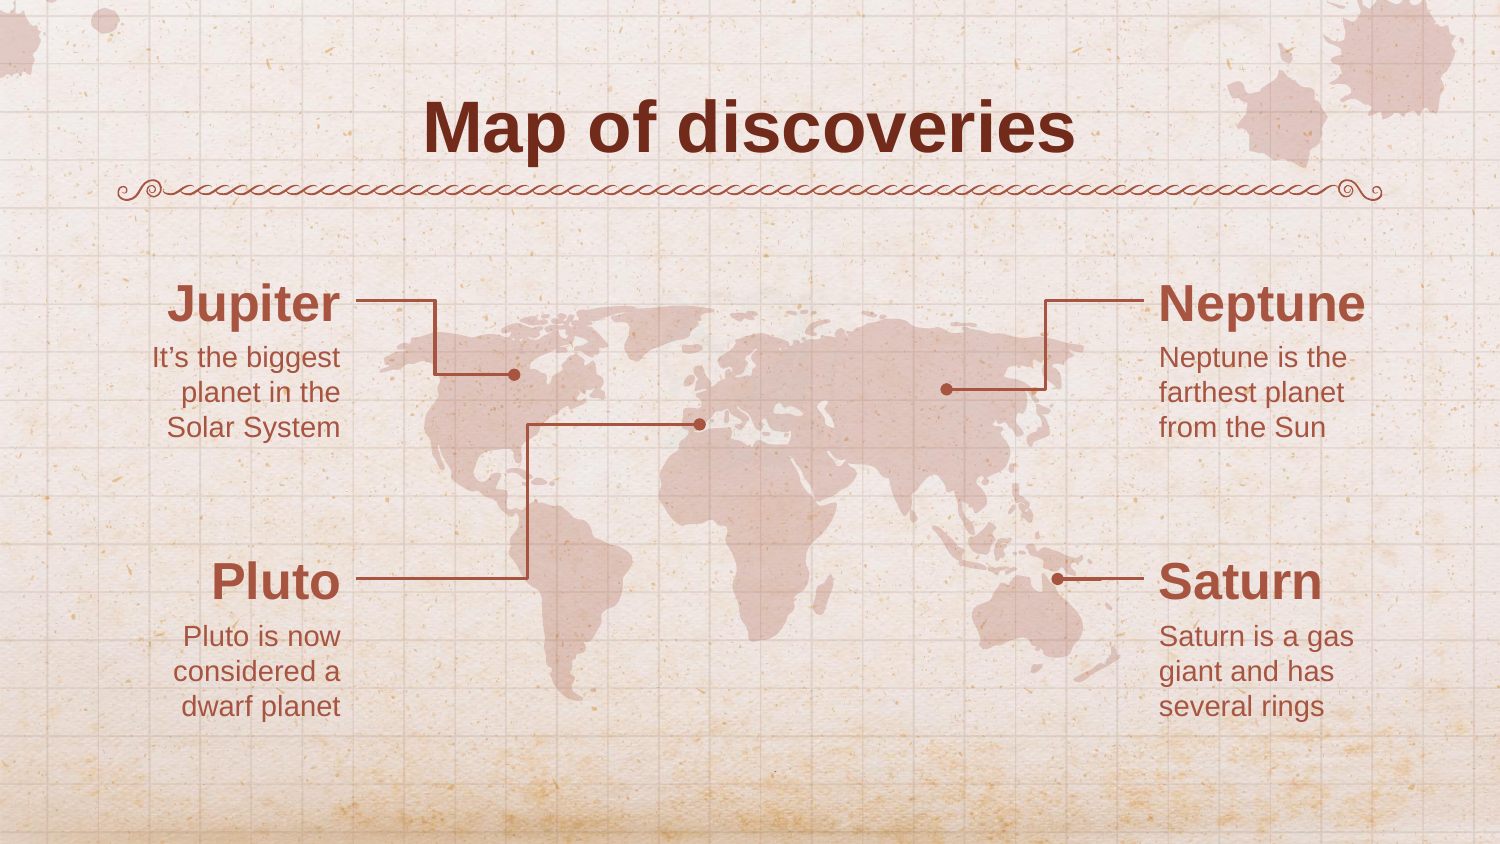

# Map of discoveries
Neptune
Jupiter

Neptune is the farthest planet from the Sun
It’s the biggest planet in the Solar System
Saturn
Pluto
Saturn is a gas giant and has several rings
Pluto is now considered a dwarf planet